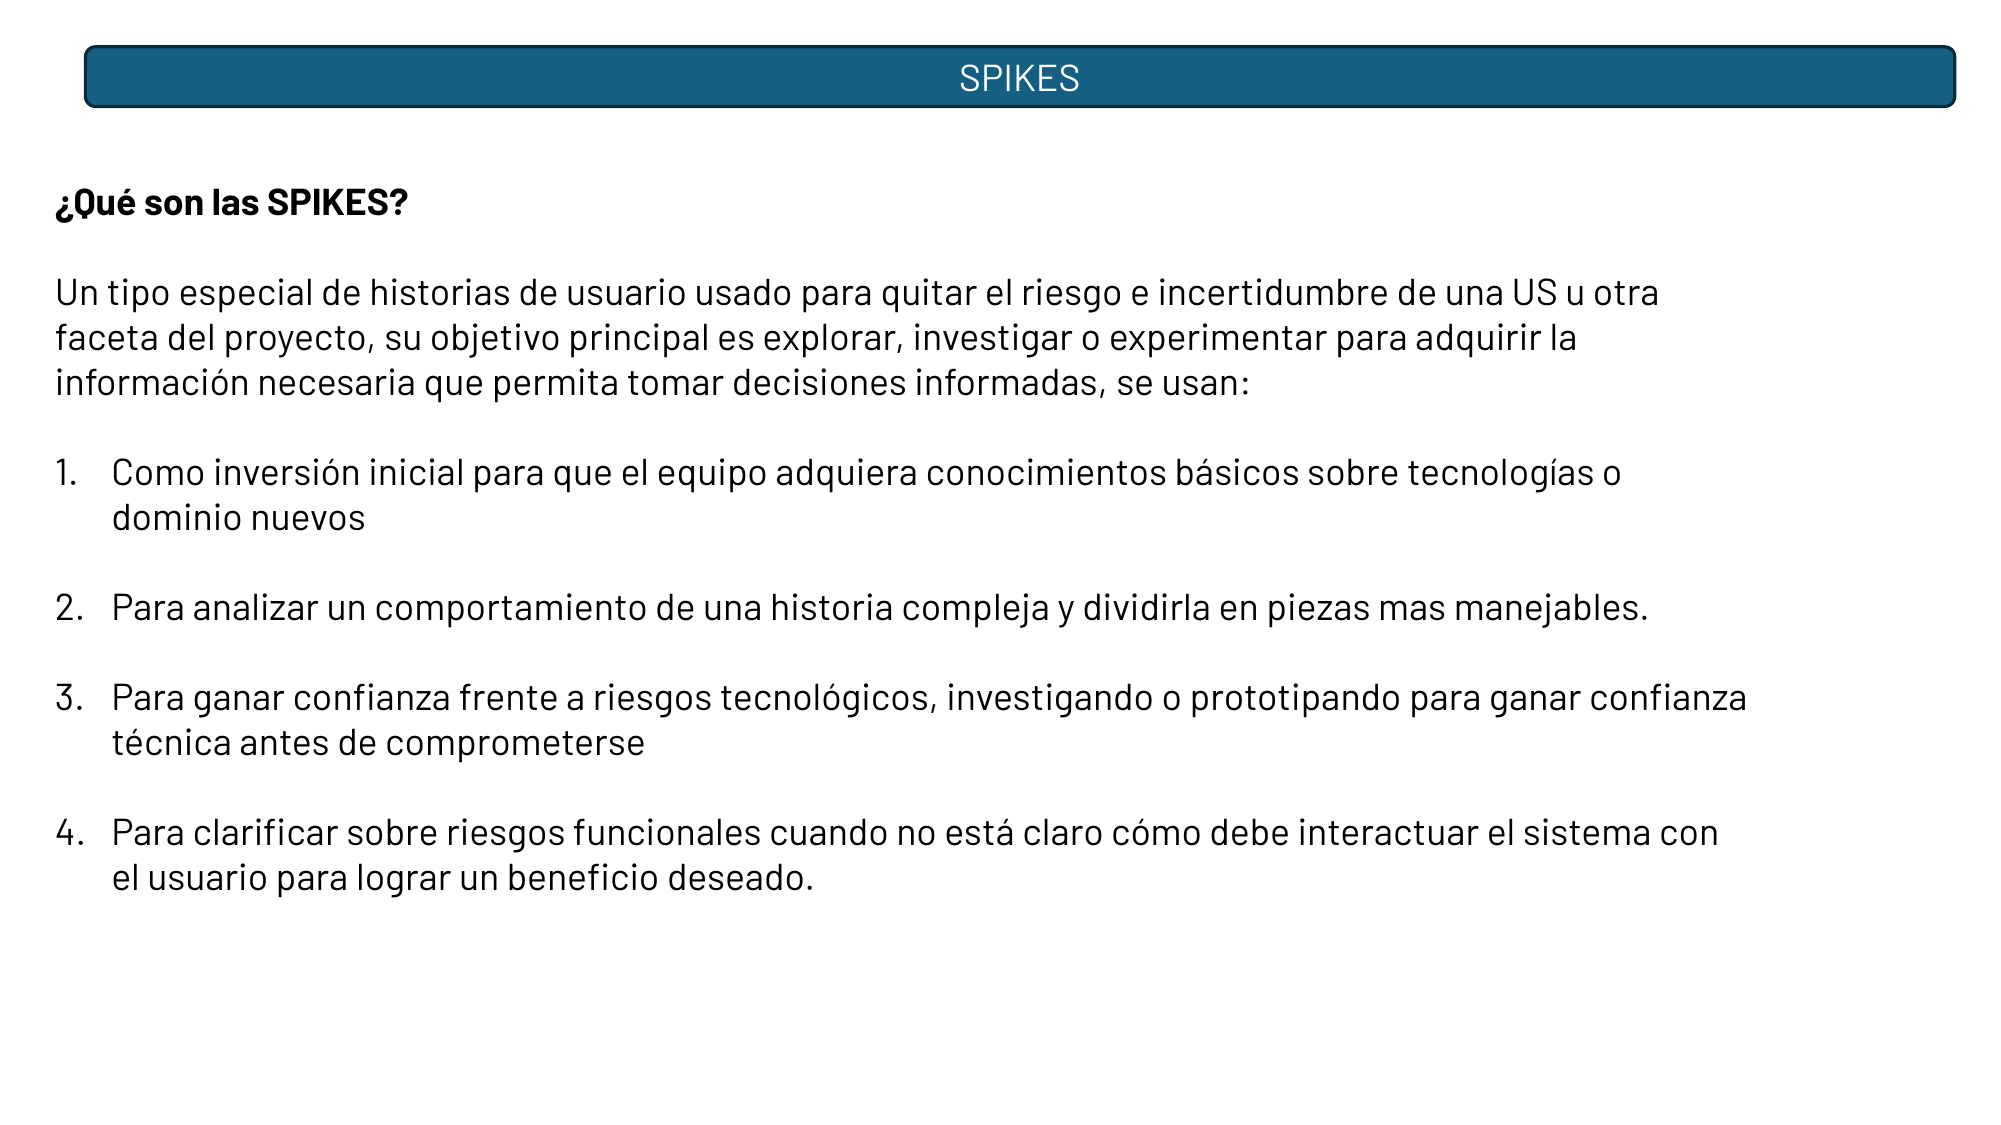

SPIKES
¿Qué son las SPIKES?

Un tipo especial de historias de usuario usado para quitar el riesgo e incertidumbre de una US u otra faceta del proyecto, su objetivo principal es explorar, investigar o experimentar para adquirir la información necesaria que permita tomar decisiones informadas, se usan:

Como inversión inicial para que el equipo adquiera conocimientos básicos sobre tecnologías o dominio nuevos

Para analizar un comportamiento de una historia compleja y dividirla en piezas mas manejables.

Para ganar confianza frente a riesgos tecnológicos, investigando o prototipando para ganar confianza técnica antes de comprometerse

Para clarificar sobre riesgos funcionales cuando no está claro cómo debe interactuar el sistema con el usuario para lograr un beneficio deseado.